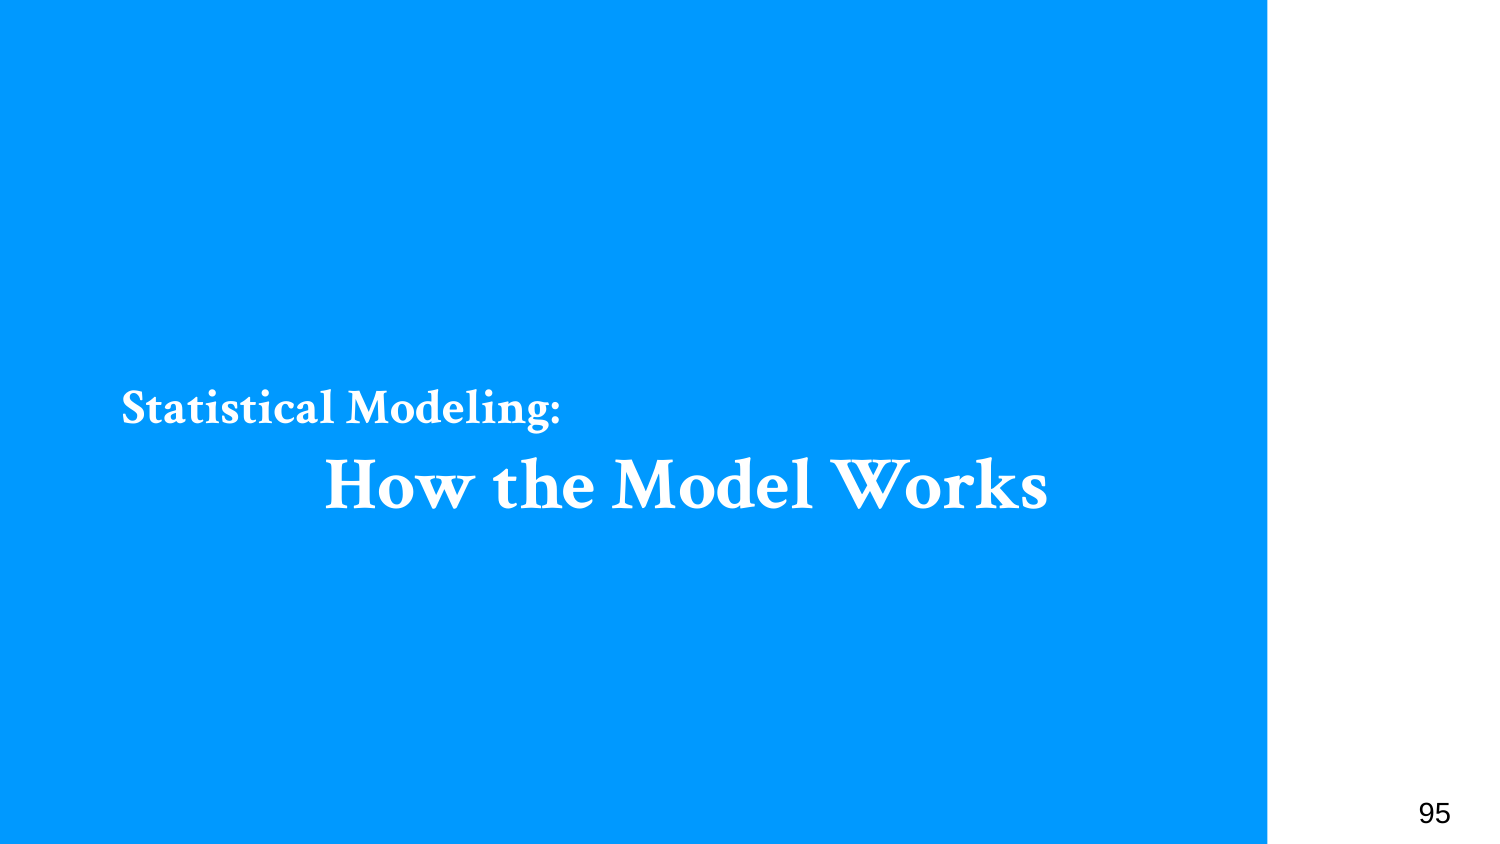

Statistical Modeling:
How the Model Works
95